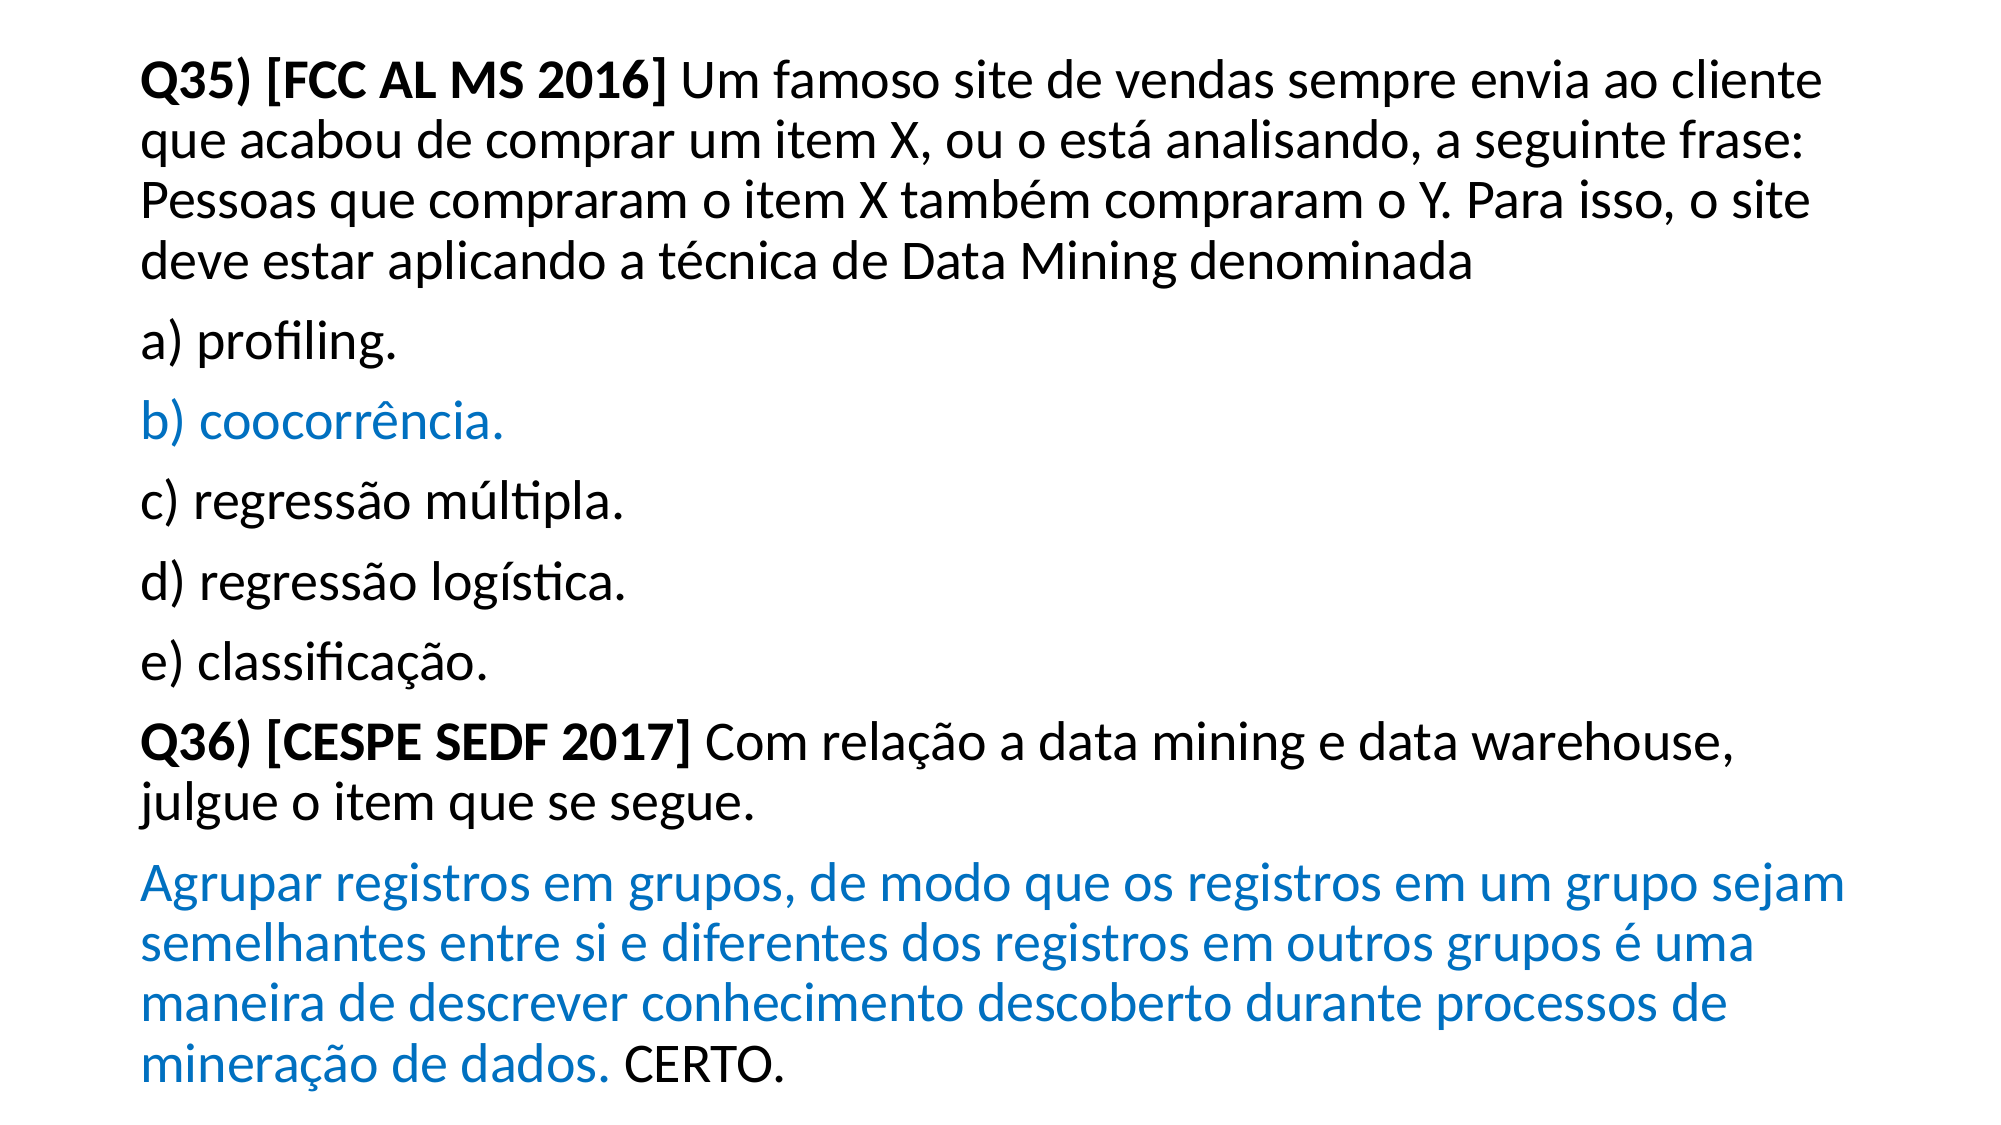

Q35) [FCC AL MS 2016] Um famoso site de vendas sempre envia ao cliente que acabou de comprar um item X, ou o está analisando, a seguinte frase: Pessoas que compraram o item X também compraram o Y. Para isso, o site deve estar aplicando a técnica de Data Mining denominada
a) profiling.
b) coocorrência.
c) regressão múltipla.
d) regressão logística.
e) classificação.
Q36) [CESPE SEDF 2017] Com relação a data mining e data warehouse, julgue o item que se segue.
Agrupar registros em grupos, de modo que os registros em um grupo sejam semelhantes entre si e diferentes dos registros em outros grupos é uma maneira de descrever conhecimento descoberto durante processos de mineração de dados. CERTO.